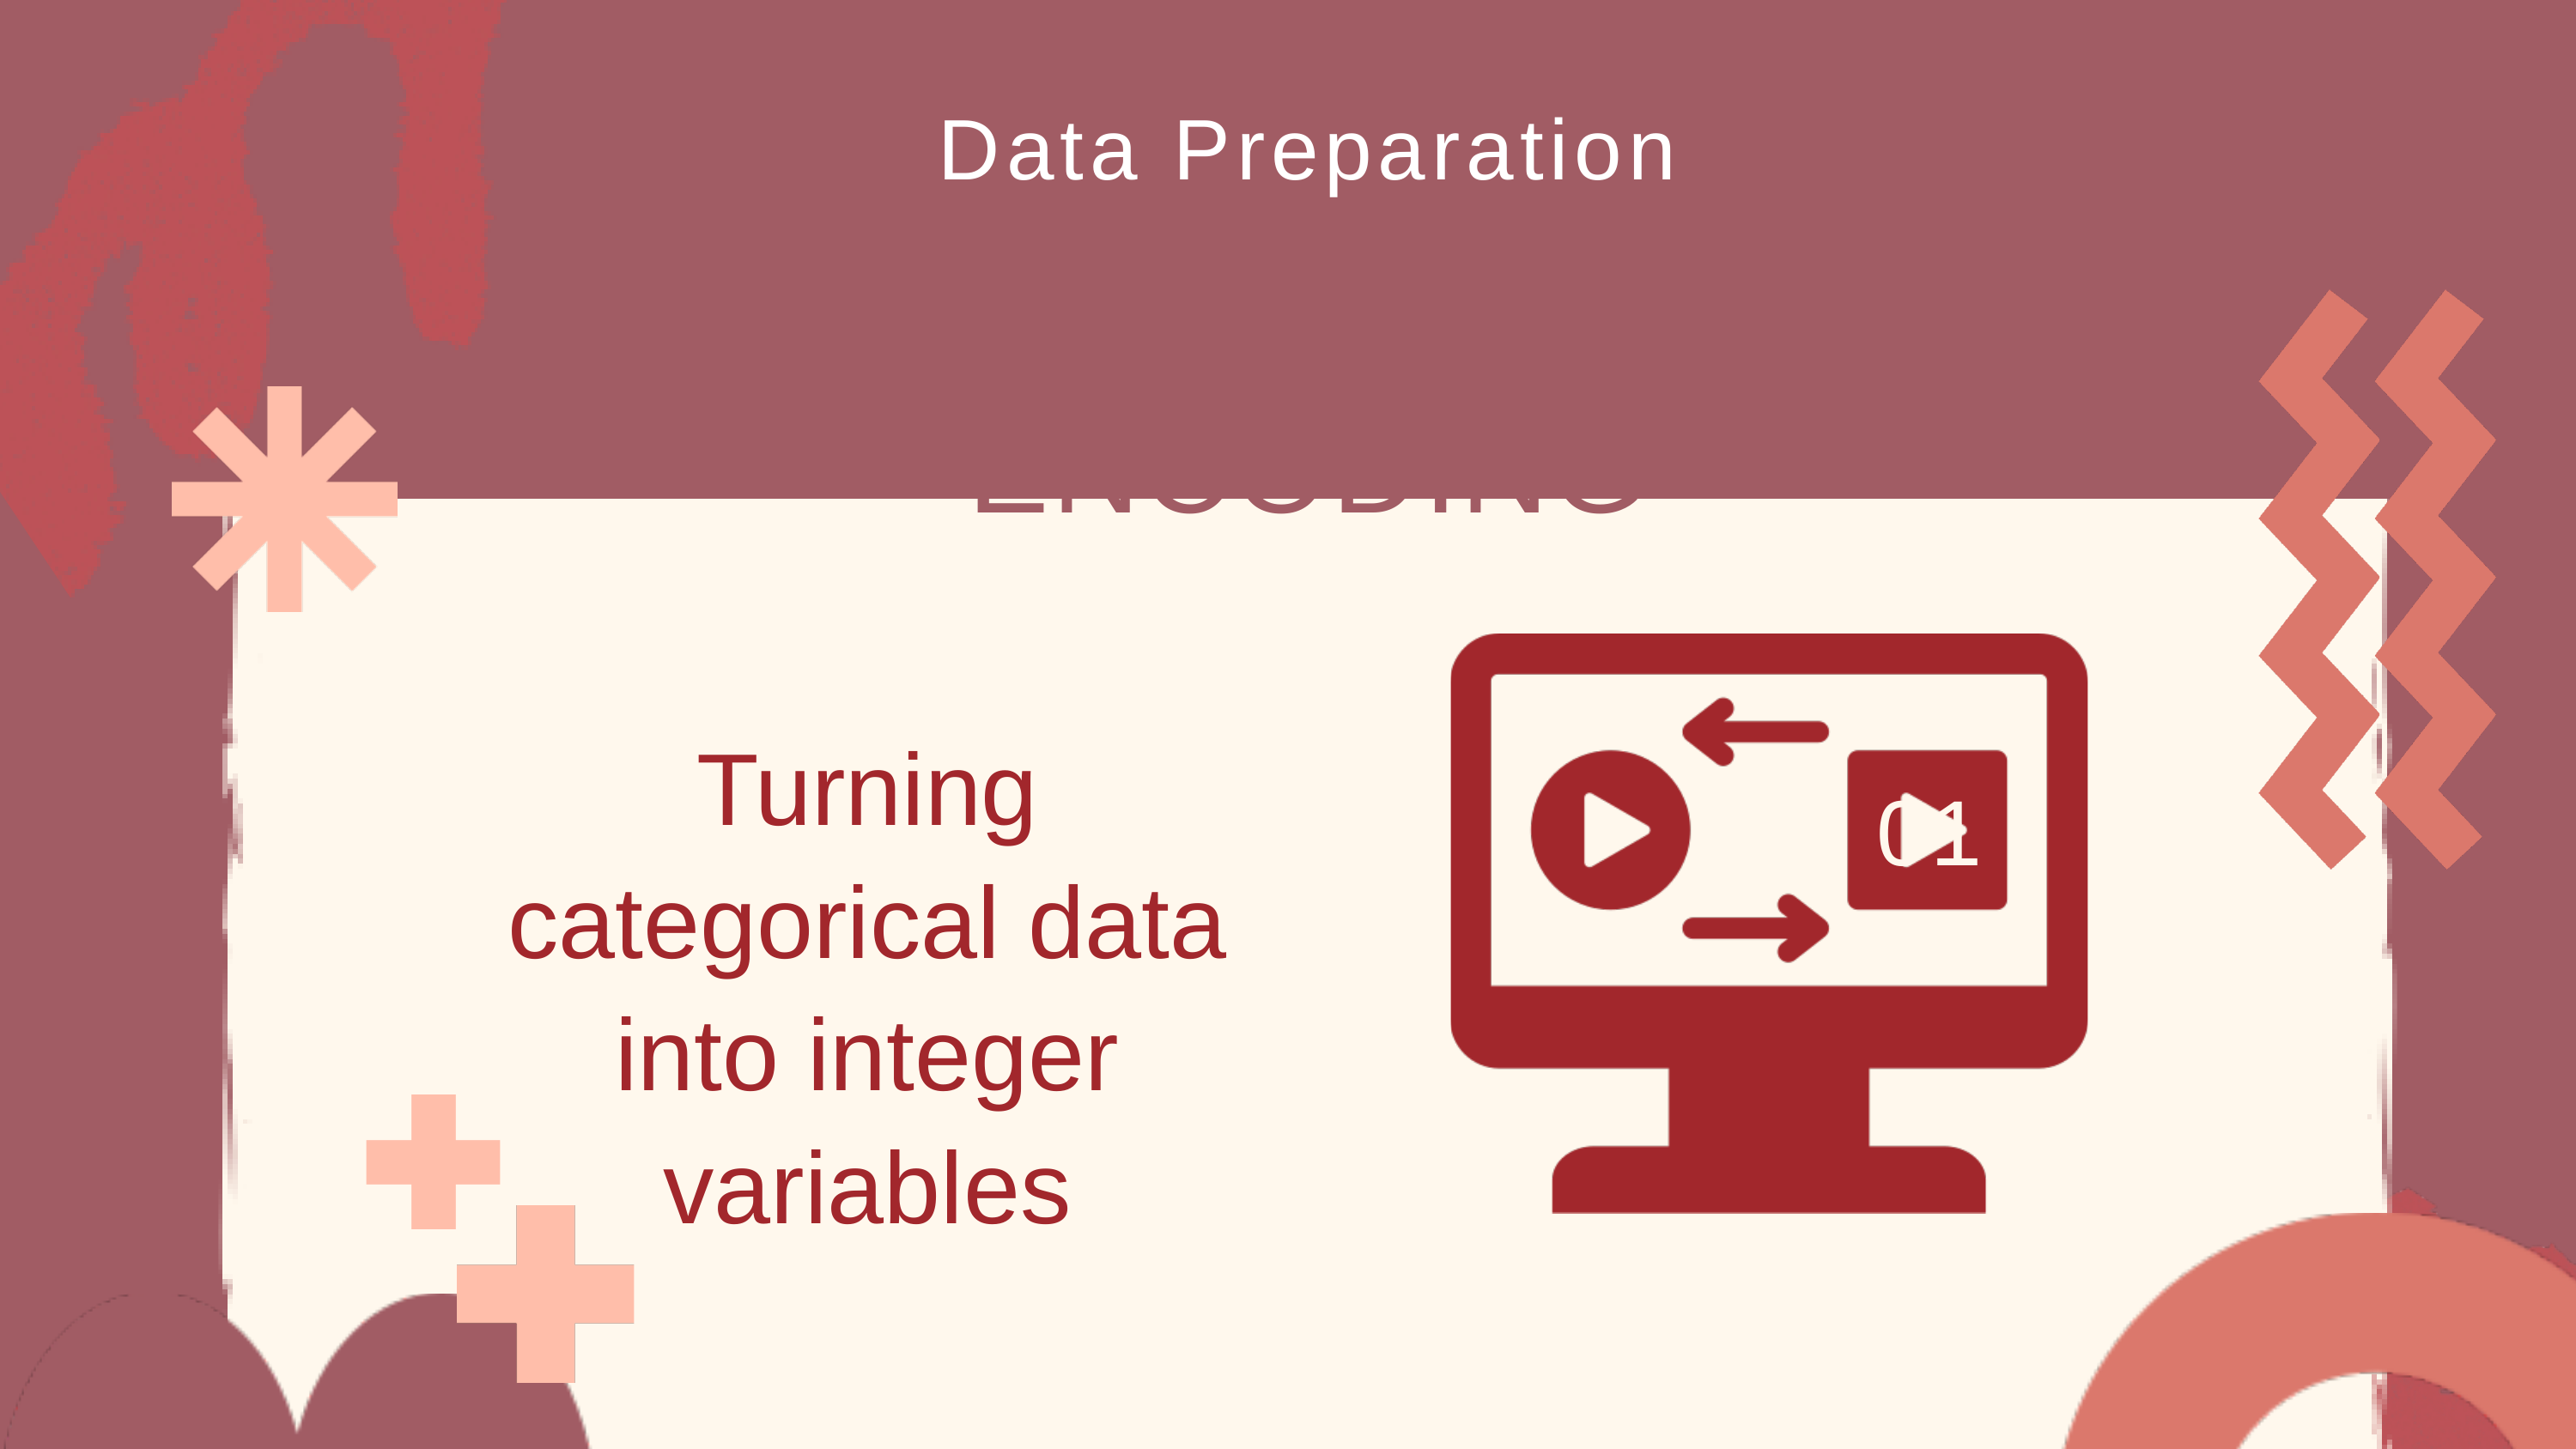

Data Preparation
ONE-HOT ENCODING

01
Turning categorical data into integer variables